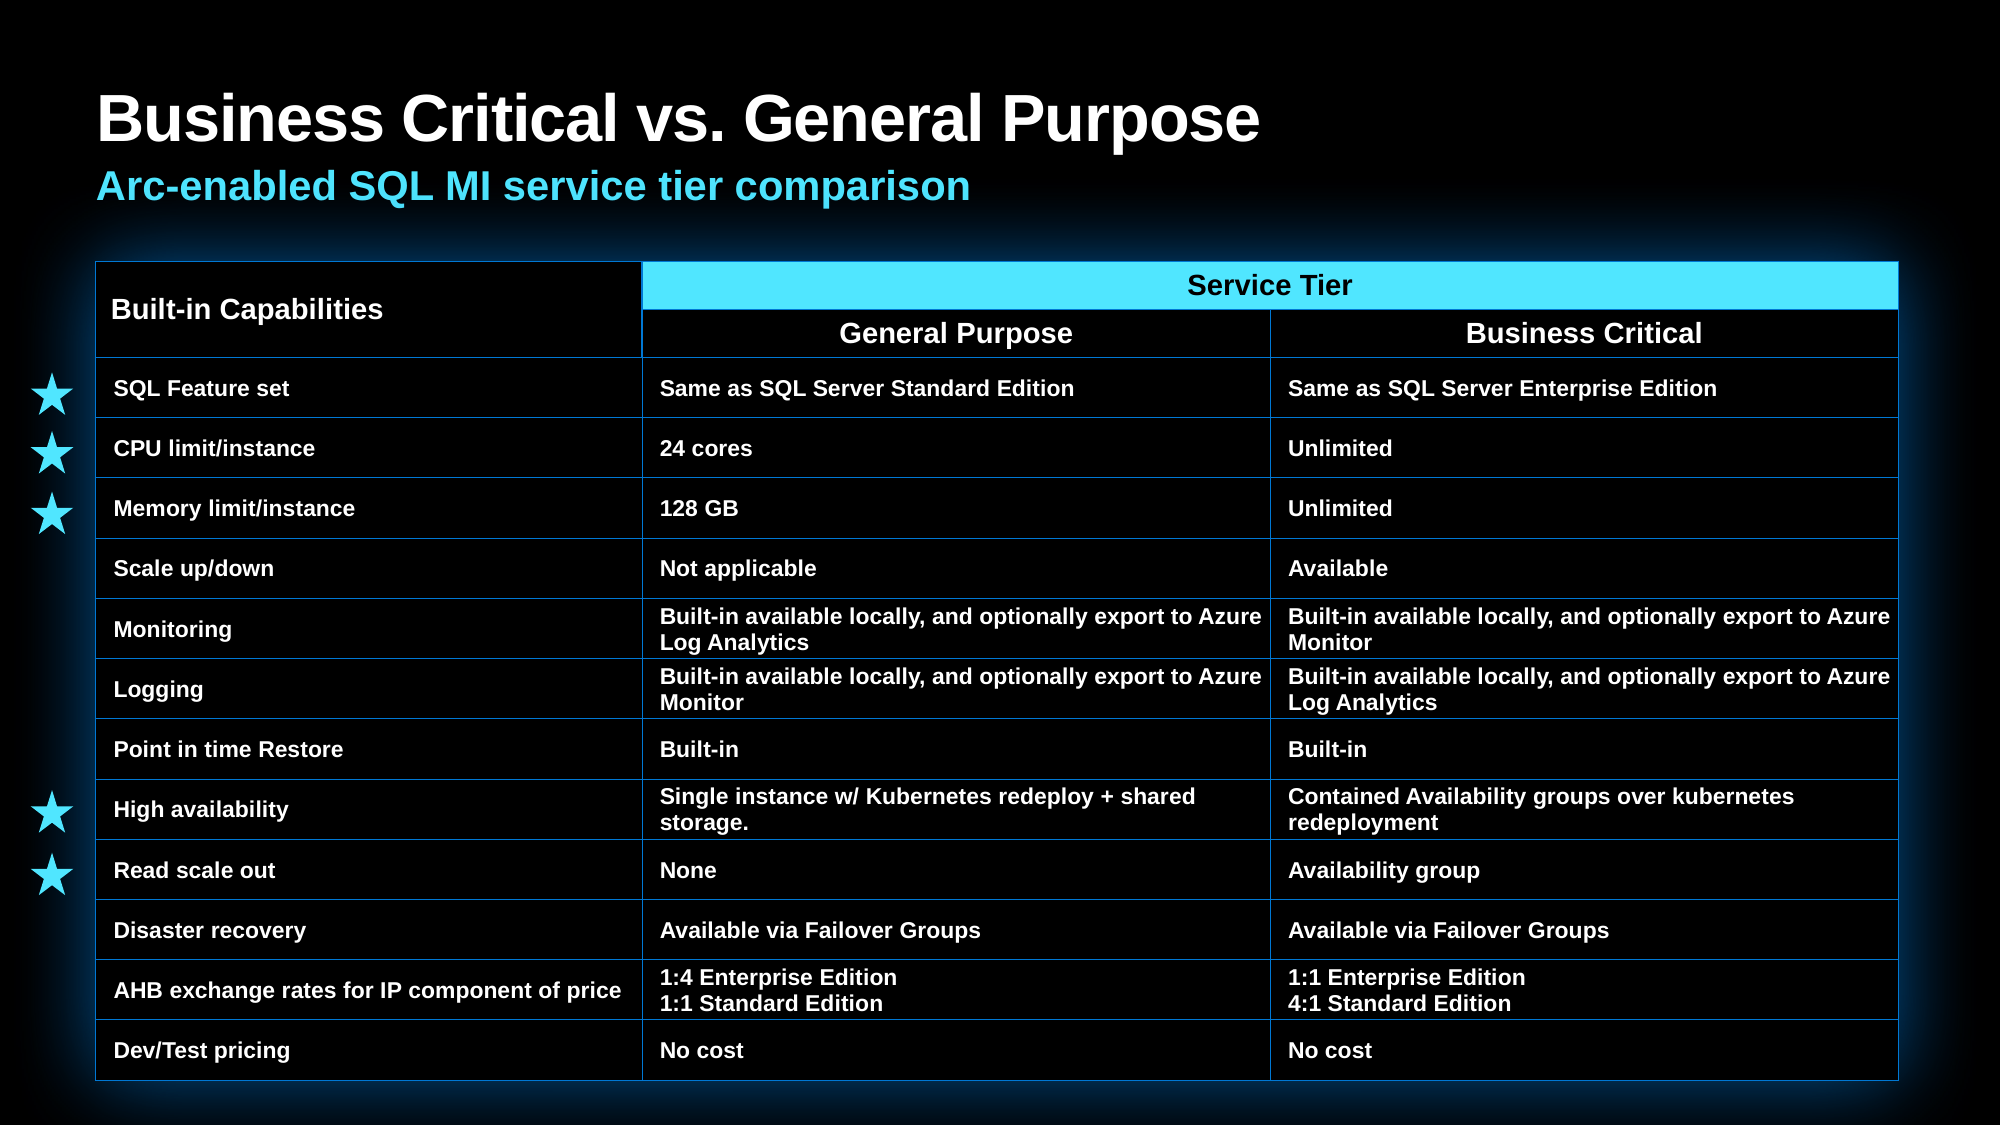

# Business Critical vs. General Purpose
Arc-enabled SQL MI service tier comparison
| Built-in Capabilities | Service Tier | Service Tier |
| --- | --- | --- |
|  | General Purpose | Business Critical |
| SQL Feature set | Same as SQL Server Standard Edition | Same as SQL Server Enterprise Edition |
| CPU limit/instance | 24 cores | Unlimited |
| Memory limit/instance | 128 GB | Unlimited |
| Scale up/down | Not applicable | Available |
| Monitoring | Built-in available locally, and optionally export to Azure Log Analytics | Built-in available locally, and optionally export to Azure Monitor |
| Logging | Built-in available locally, and optionally export to Azure Monitor | Built-in available locally, and optionally export to Azure Log Analytics |
| Point in time Restore | Built-in | Built-in |
| High availability | Single instance w/ Kubernetes redeploy + shared storage. | Contained Availability groups over kubernetes redeployment |
| Read scale out | None | Availability group |
| Disaster recovery | Available via Failover Groups | Available via Failover Groups |
| AHB exchange rates for IP component of price | 1:4 Enterprise Edition 1:1 Standard Edition | 1:1 Enterprise Edition 4:1 Standard Edition |
| Dev/Test pricing | No cost | No cost |